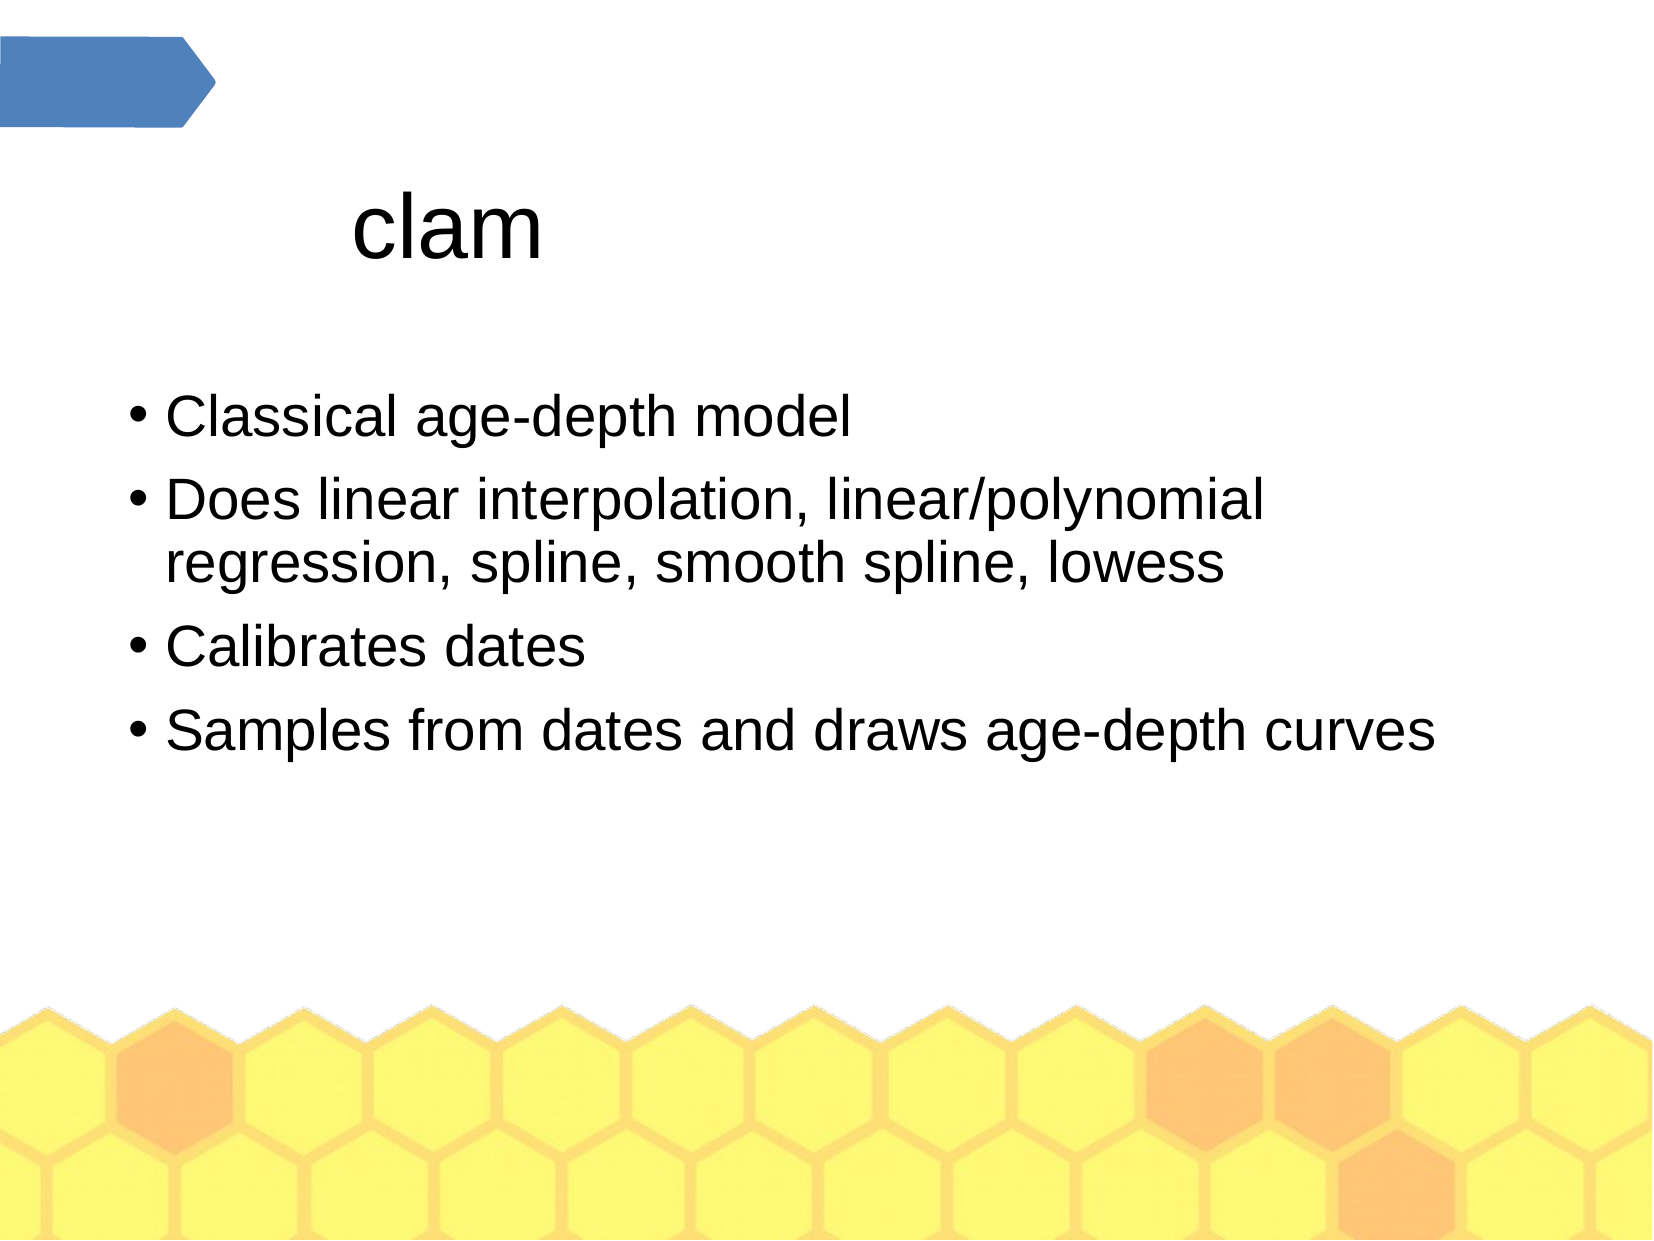

clam
Classical age-depth model
Does linear interpolation, linear/polynomial regression, spline, smooth spline, lowess
Calibrates dates
Samples from dates and draws age-depth curves